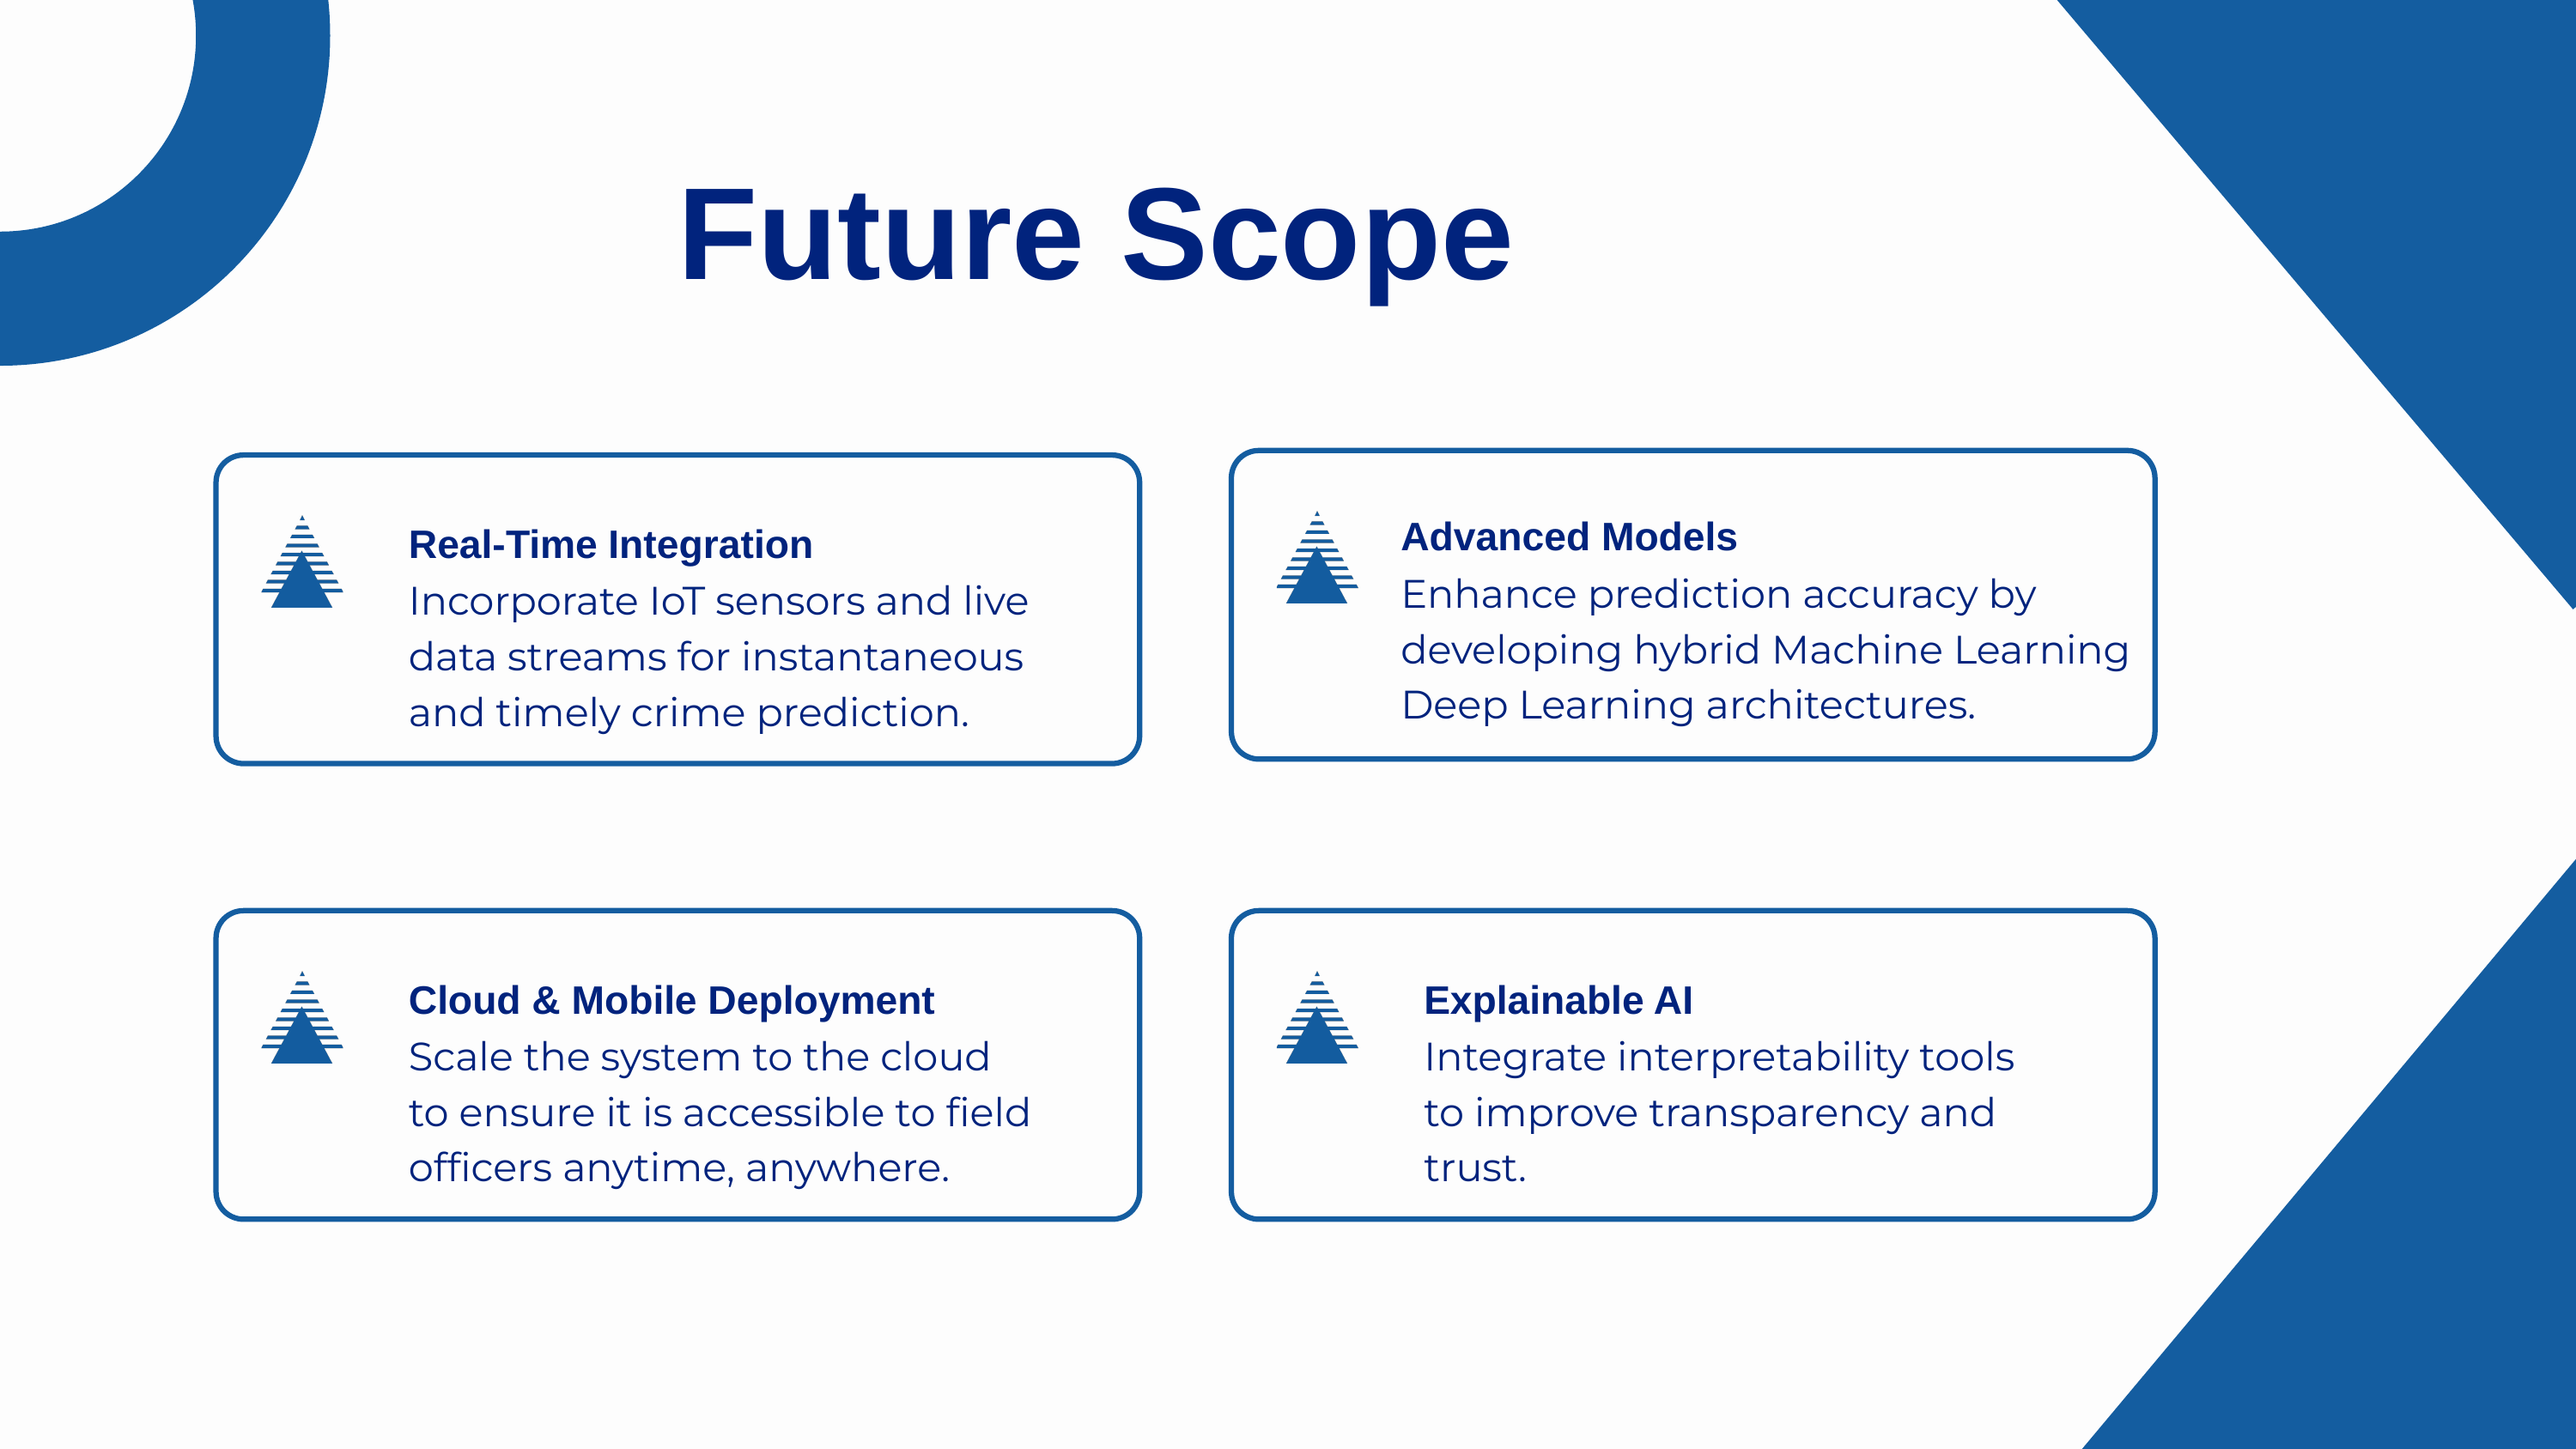

Future Scope

Real-Time Integration

Incorporate IoT sensors and live data streams for instantaneous and timely crime prediction.
Advanced Models

Enhance prediction accuracy by developing hybrid Machine Learning Deep Learning architectures.

Cloud & Mobile Deployment

Scale the system to the cloud to ensure it is accessible to field officers anytime, anywhere.

Explainable AI

Integrate interpretability tools to improve transparency and trust.